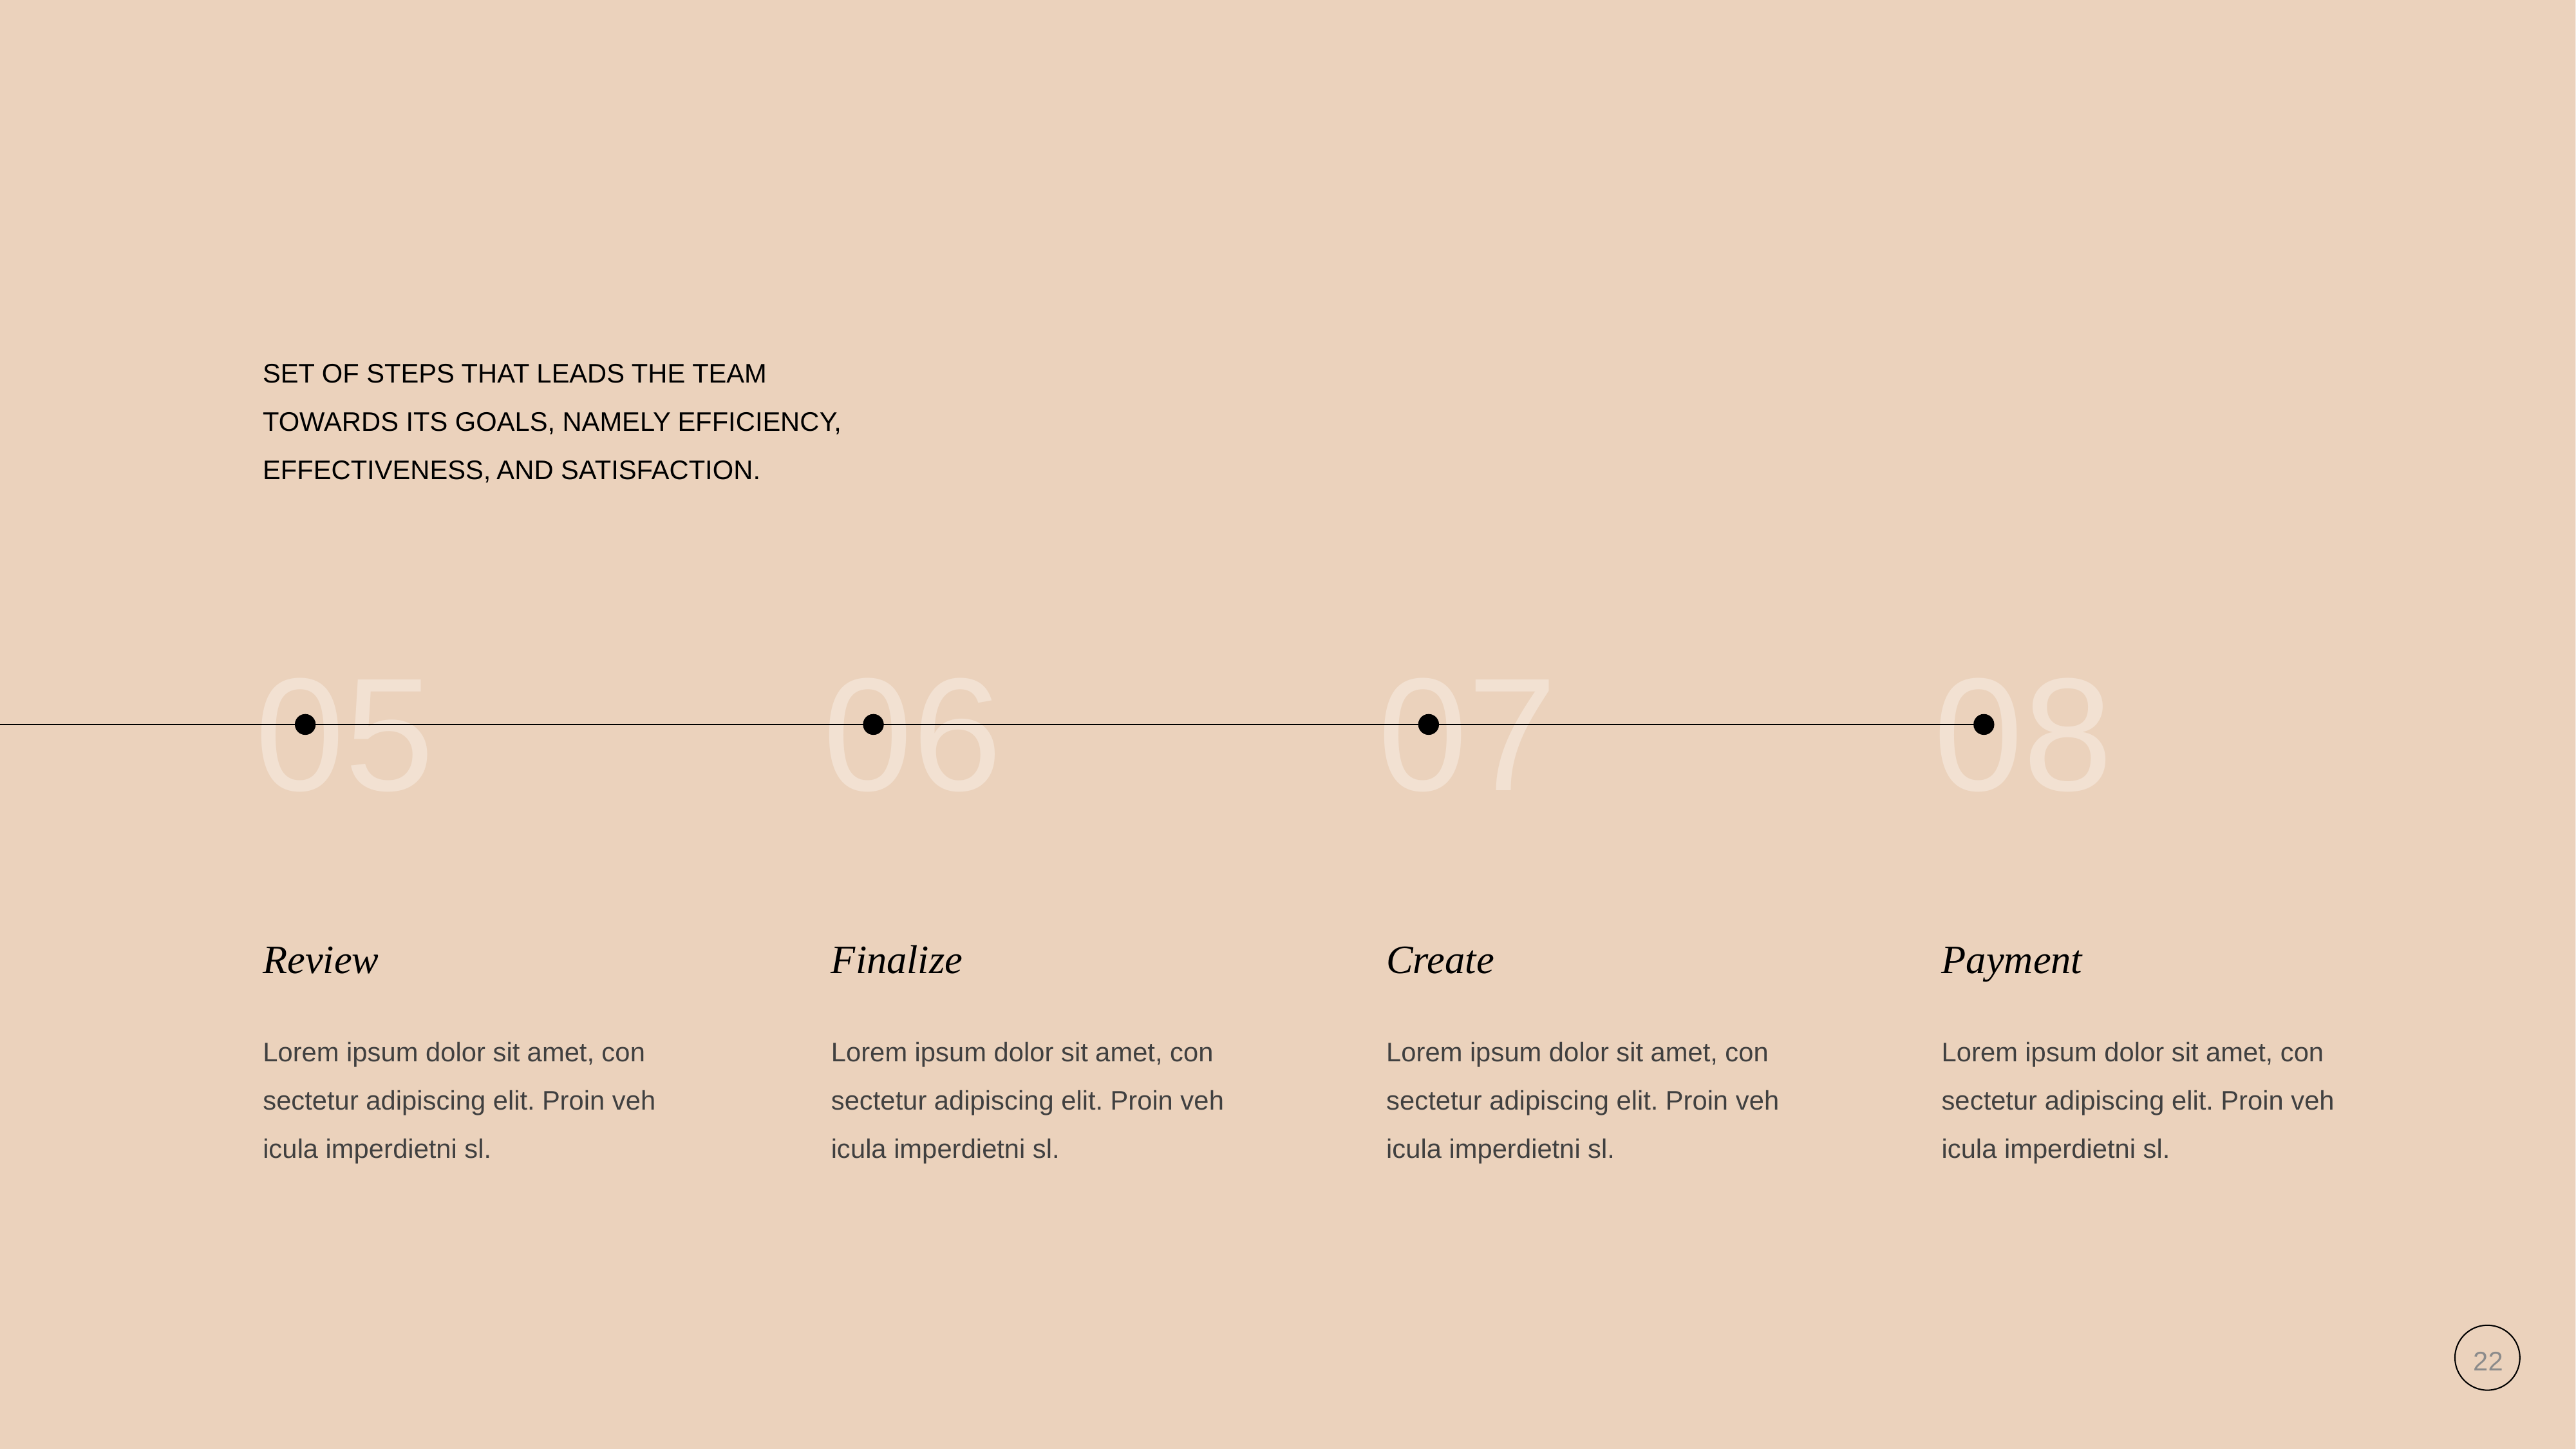

SET OF STEPS THAT LEADS THE TEAM TOWARDS ITS GOALS, NAMELY EFFICIENCY, EFFECTIVENESS, AND SATISFACTION.
05
06
07
08

Review
Finalize
Create
Payment
Lorem ipsum dolor sit amet, con sectetur adipiscing elit. Proin veh icula imperdietni sl.
Lorem ipsum dolor sit amet, con sectetur adipiscing elit. Proin veh icula imperdietni sl.
Lorem ipsum dolor sit amet, con sectetur adipiscing elit. Proin veh icula imperdietni sl.
Lorem ipsum dolor sit amet, con sectetur adipiscing elit. Proin veh icula imperdietni sl.

22